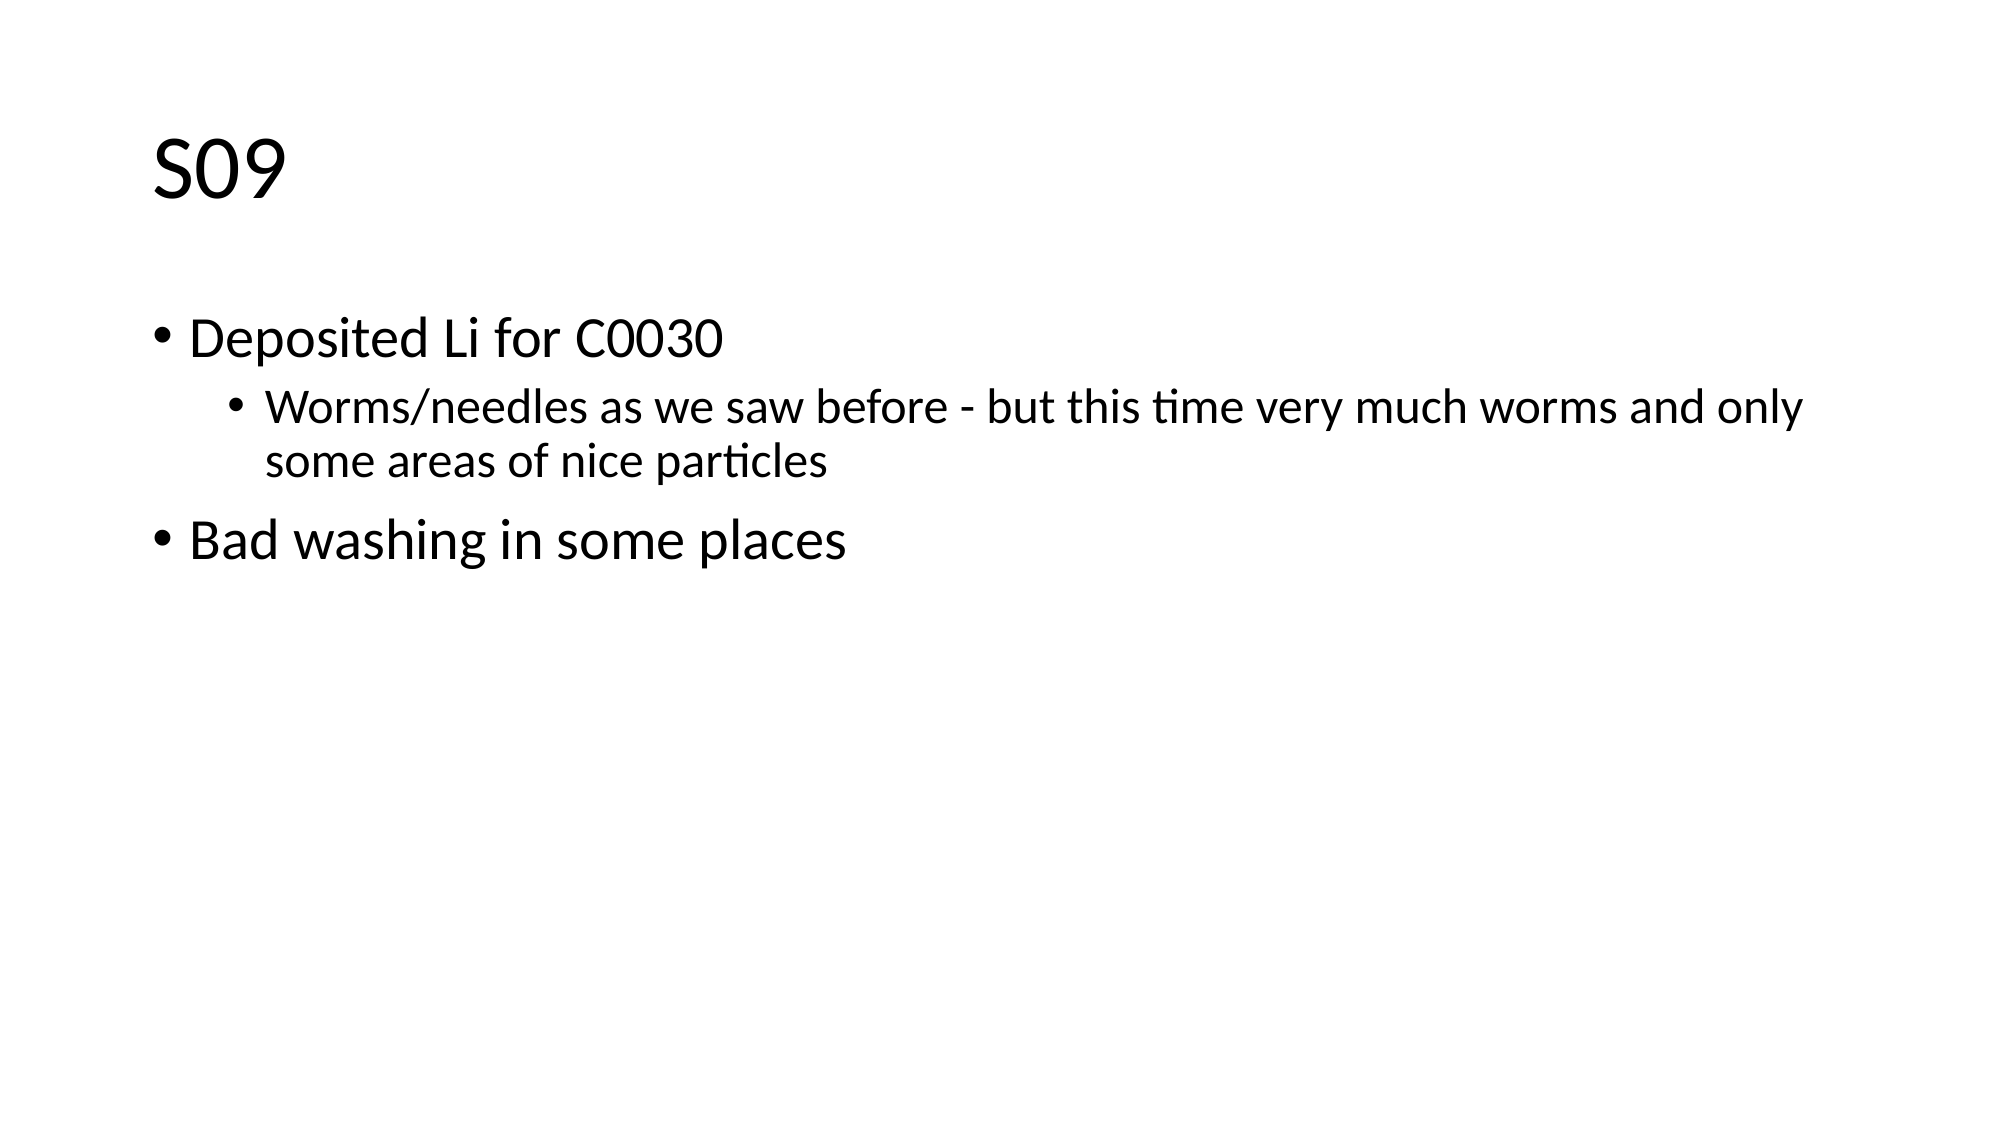

# S09
Deposited Li for C0030
Worms/needles as we saw before - but this time very much worms and only some areas of nice particles
Bad washing in some places